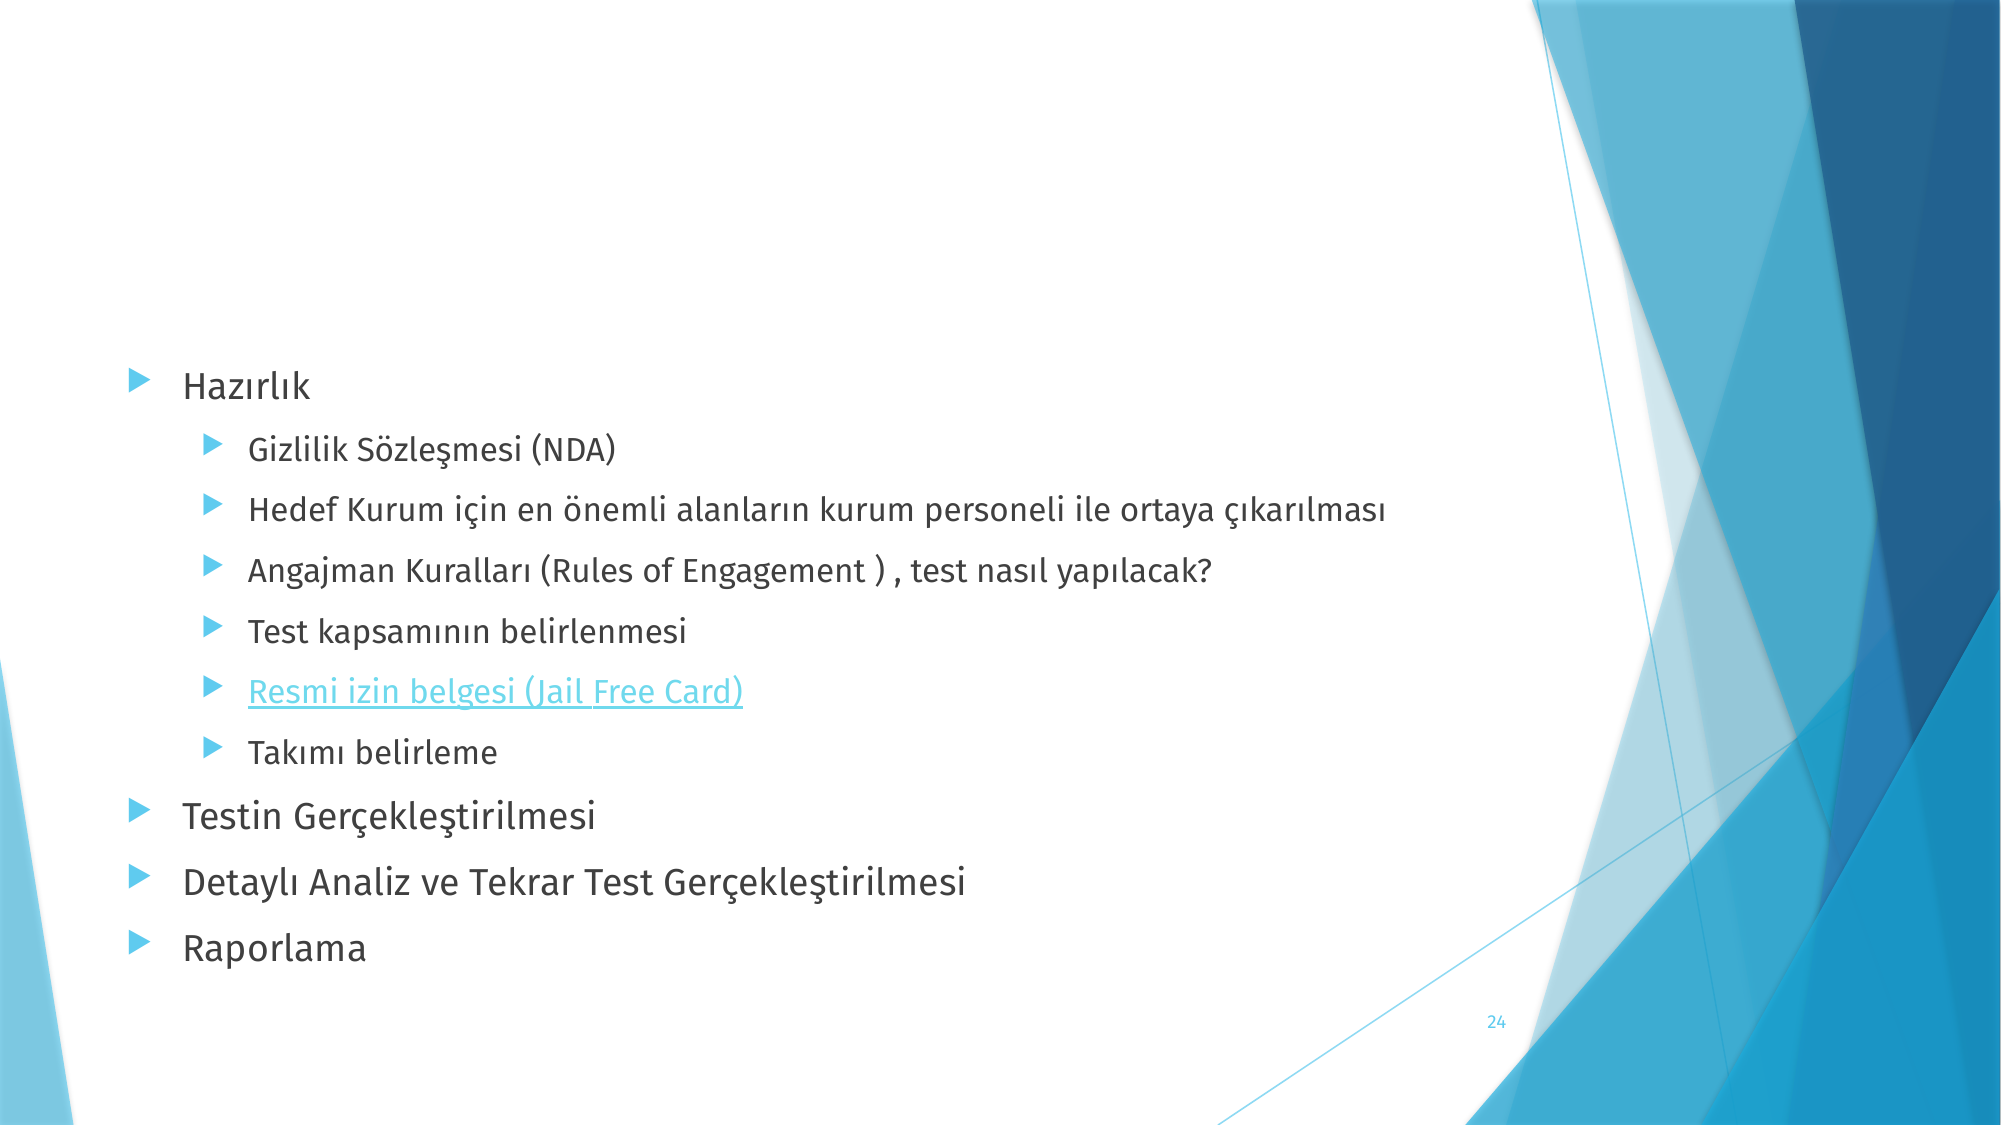

#
Hazırlık
Gizlilik Sözleşmesi (NDA)
Hedef Kurum için en önemli alanların kurum personeli ile ortaya çıkarılması
Angajman Kuralları (Rules of Engagement ) , test nasıl yapılacak?
Test kapsamının belirlenmesi
Resmi izin belgesi (Jail Free Card)
Takımı belirleme
Testin Gerçekleştirilmesi
Detaylı Analiz ve Tekrar Test Gerçekleştirilmesi
Raporlama

24